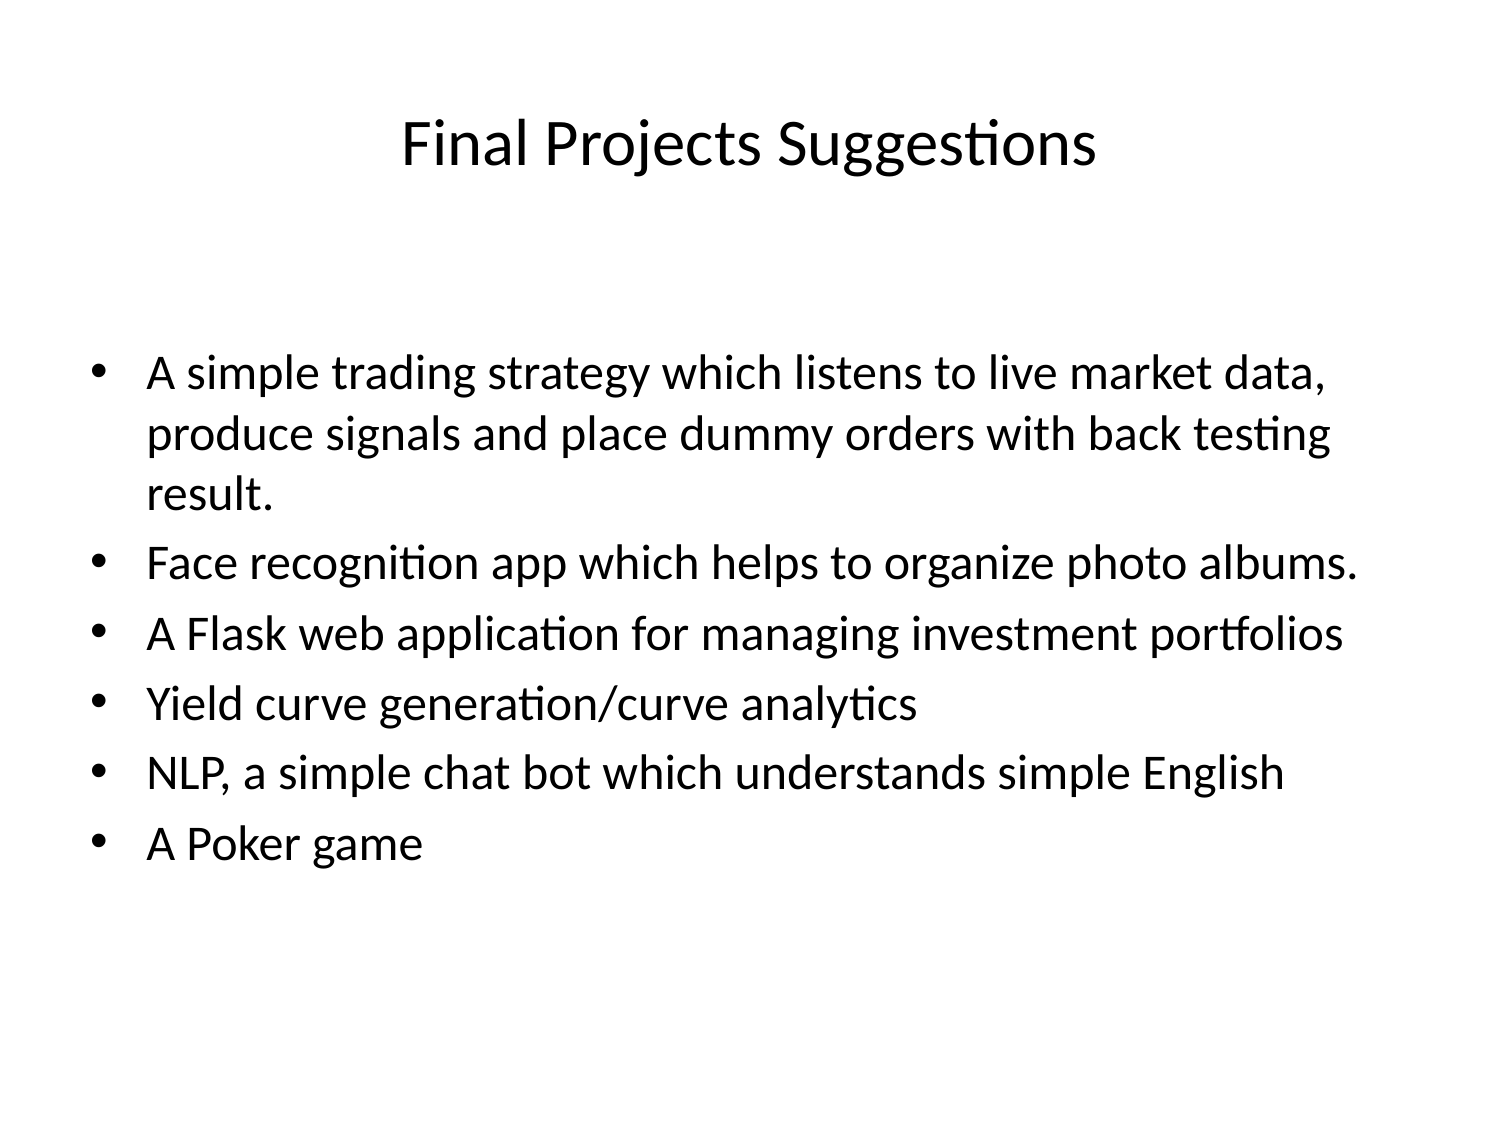

# Final Projects Suggestions

A simple trading strategy which listens to live market data, produce signals and place dummy orders with back testing result.
Face recognition app which helps to organize photo albums.
A Flask web application for managing investment portfolios
Yield curve generation/curve analytics
NLP, a simple chat bot which understands simple English
A Poker game